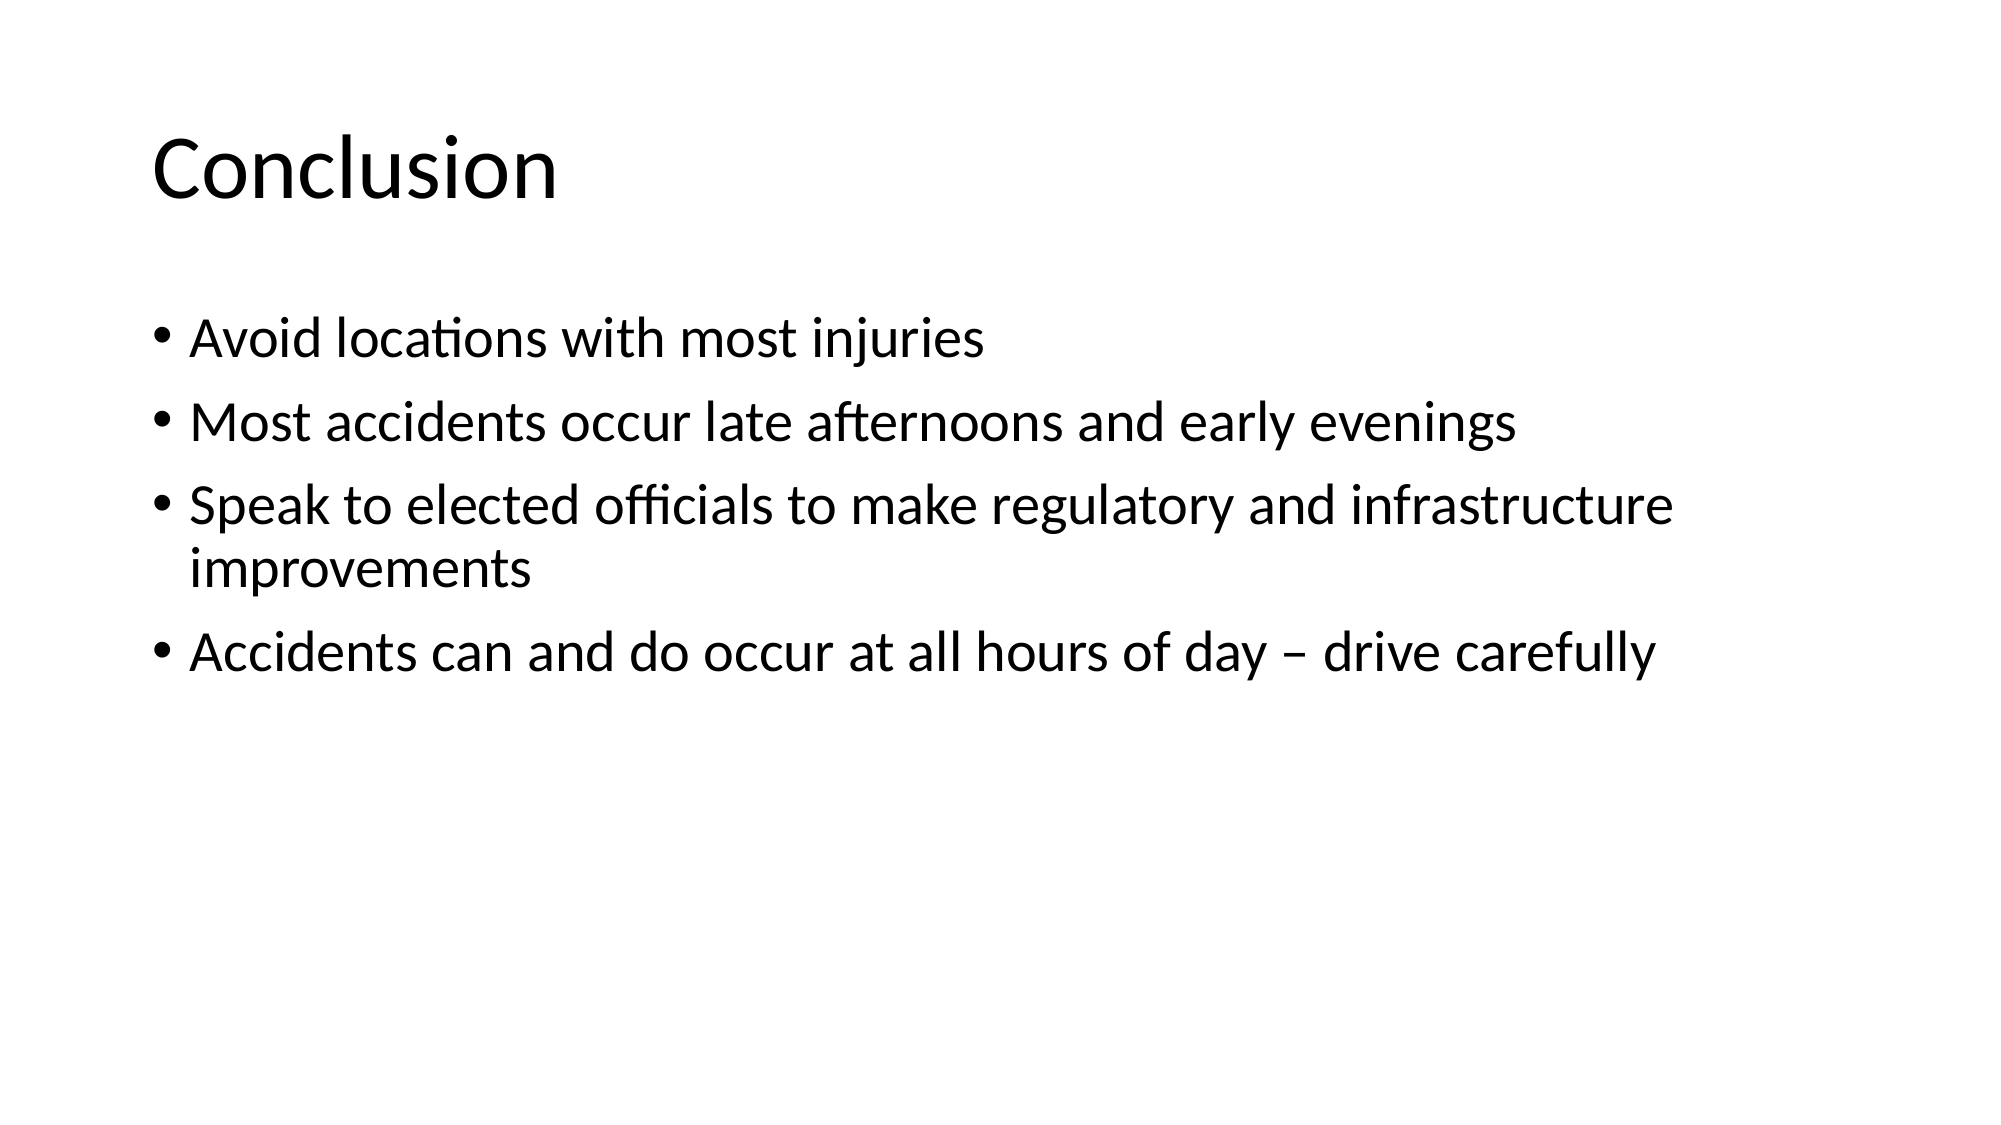

# Conclusion
Avoid locations with most injuries
Most accidents occur late afternoons and early evenings
Speak to elected officials to make regulatory and infrastructure improvements
Accidents can and do occur at all hours of day – drive carefully